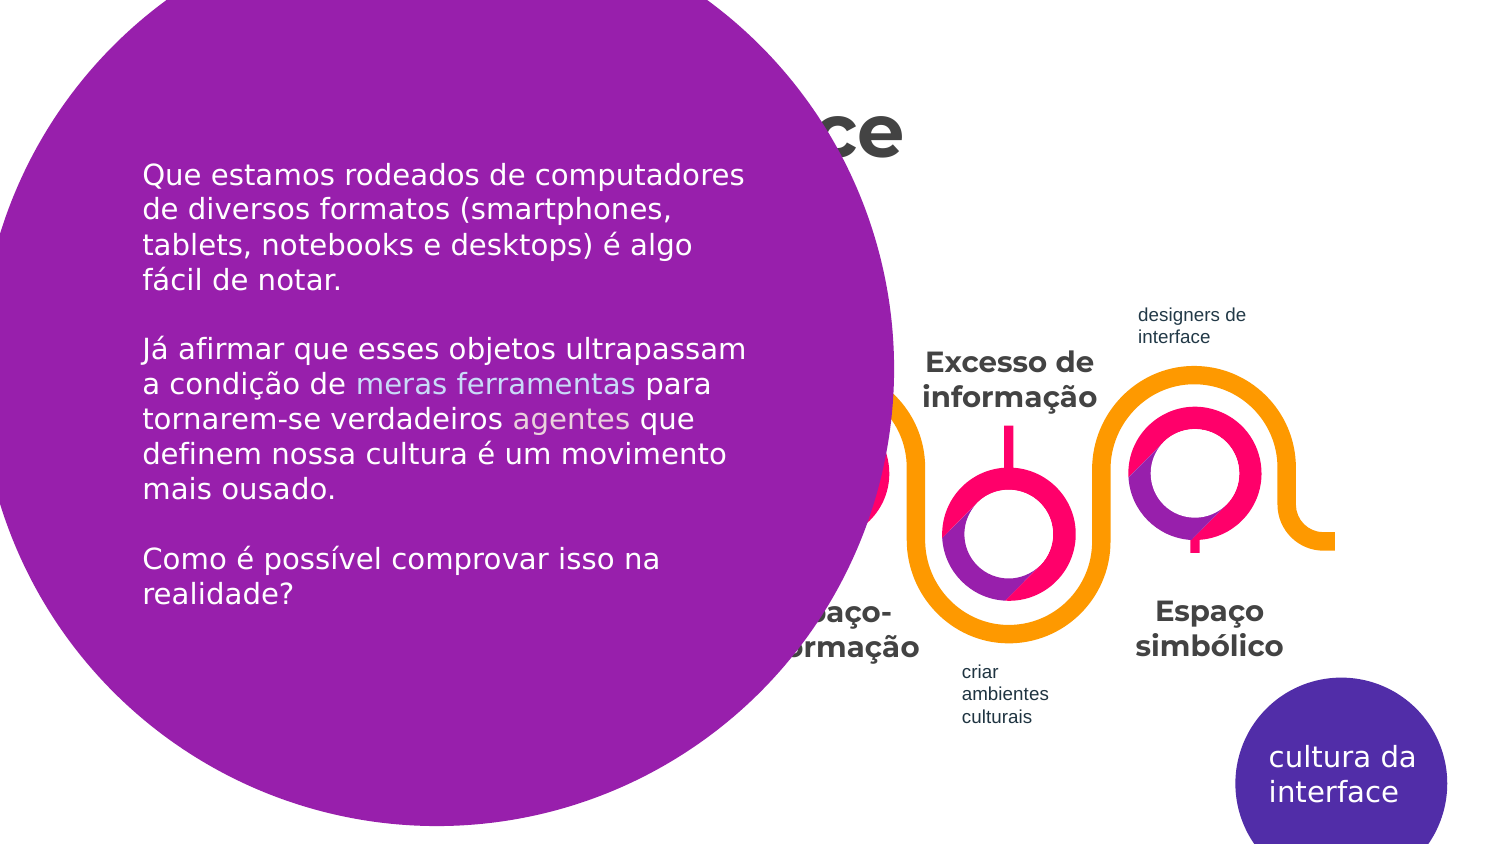

# História da  interface
Que estamos rodeados de computadores de diversos formatos (smartphones,
tablets, notebooks e desktops) é algo fácil de notar.

Já afirmar que esses objetos ultrapassam a condição de meras ferramentas para tornarem-se verdadeiros agentes que definem nossa cultura é um movimento mais ousado.

Como é possível comprovar isso na realidade?

Douglas Engelbart
designers de interface
hiperlinks
Início da era dos computadores

Excesso de informação

Cultura digital

Graphic user interface
Espaço simbólico
Espaço-
informação

criar
ambientes culturais

informações e dados
Alan Turing
cultura da interface